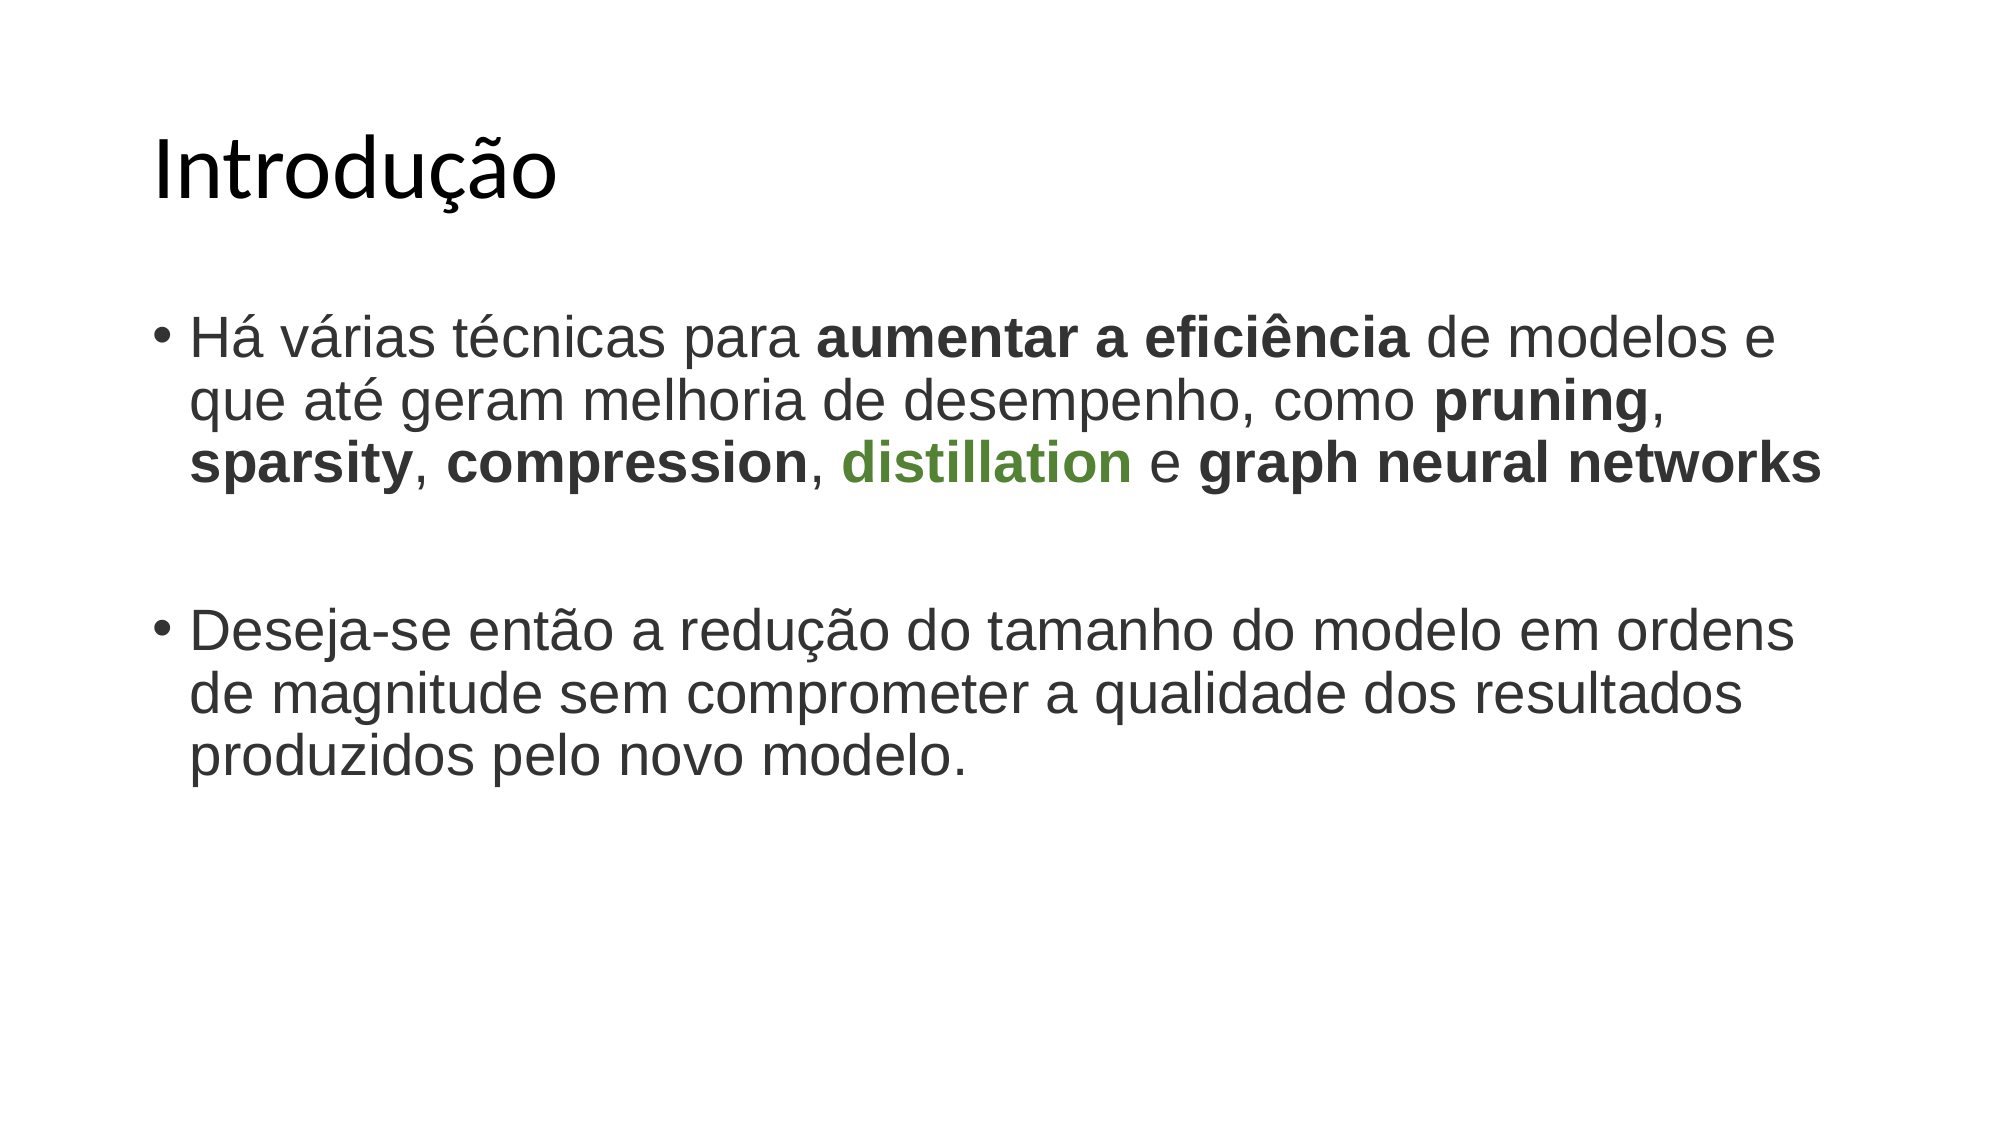

# Introdução
Há várias técnicas para aumentar a eficiência de modelos e que até geram melhoria de desempenho, como pruning, sparsity, compression, distillation e graph neural networks

Deseja-se então a redução do tamanho do modelo em ordens de magnitude sem comprometer a qualidade dos resultados produzidos pelo novo modelo.